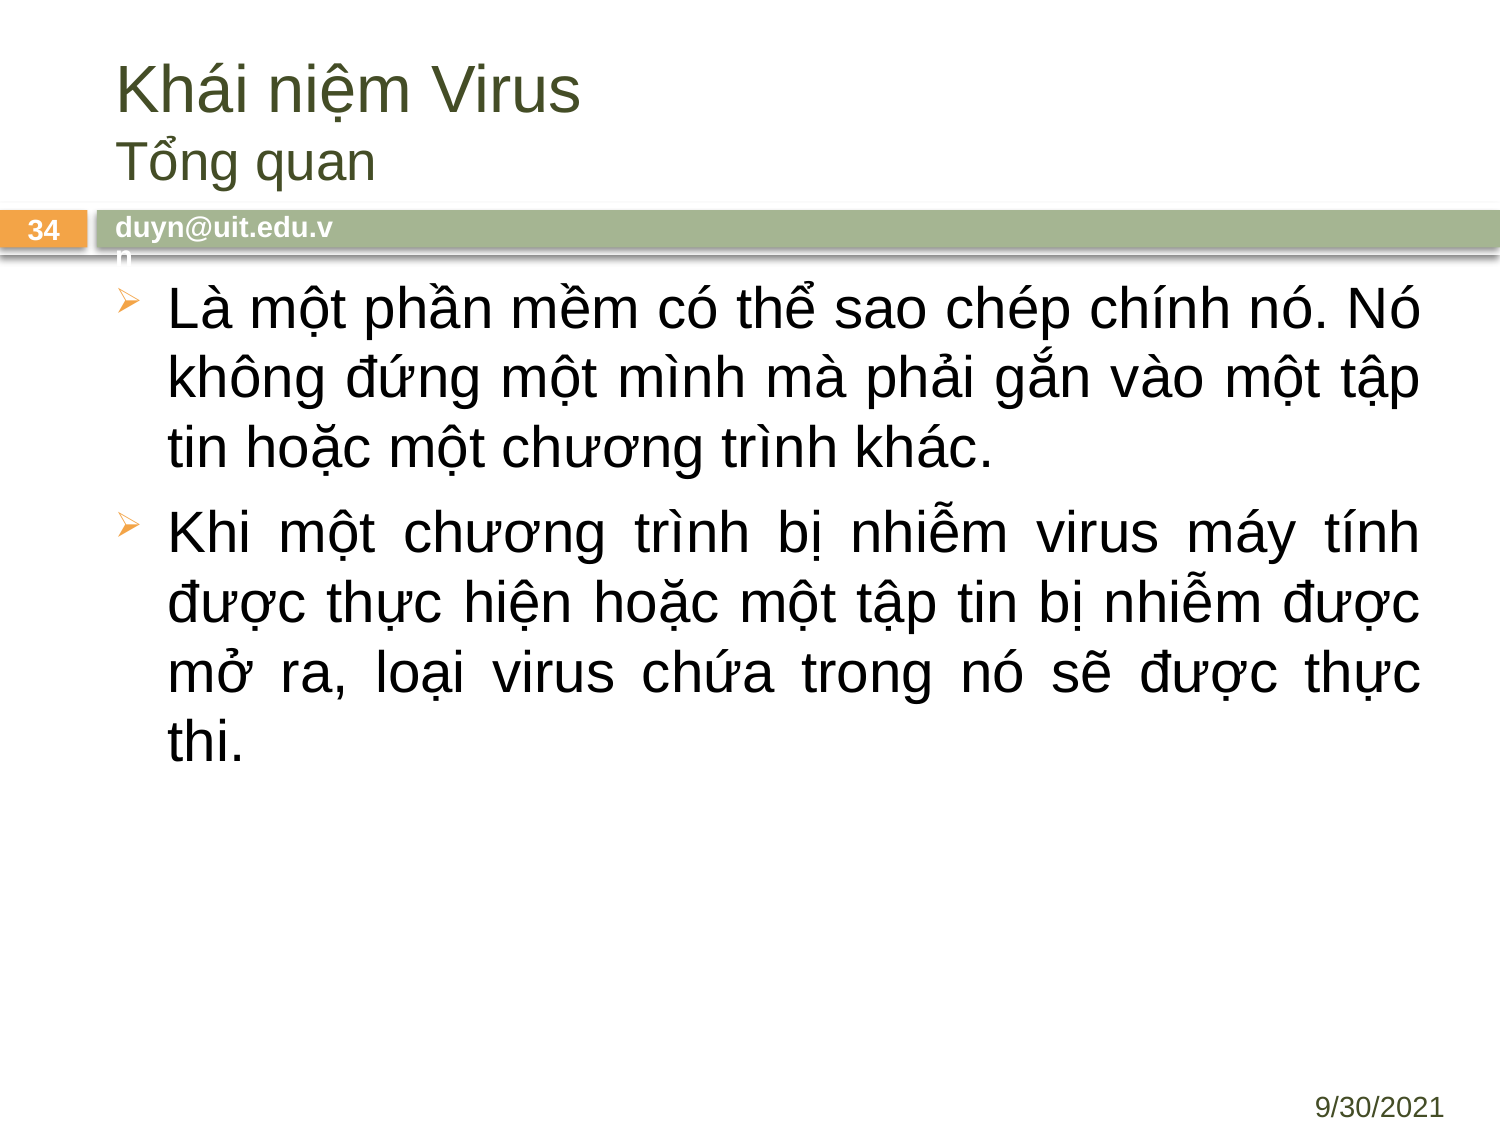

# Khái niệm Virus Tổng quan
duyn@uit.edu.vn
34
Là một phần mềm có thể sao chép chính nó. Nó không đứng một mình mà phải gắn vào một tập tin hoặc một chương trình khác.
Khi một chương trình bị nhiễm virus máy tính được thực hiện hoặc một tập tin bị nhiễm được mở ra, loại virus chứa trong nó sẽ được thực thi.

9/30/2021